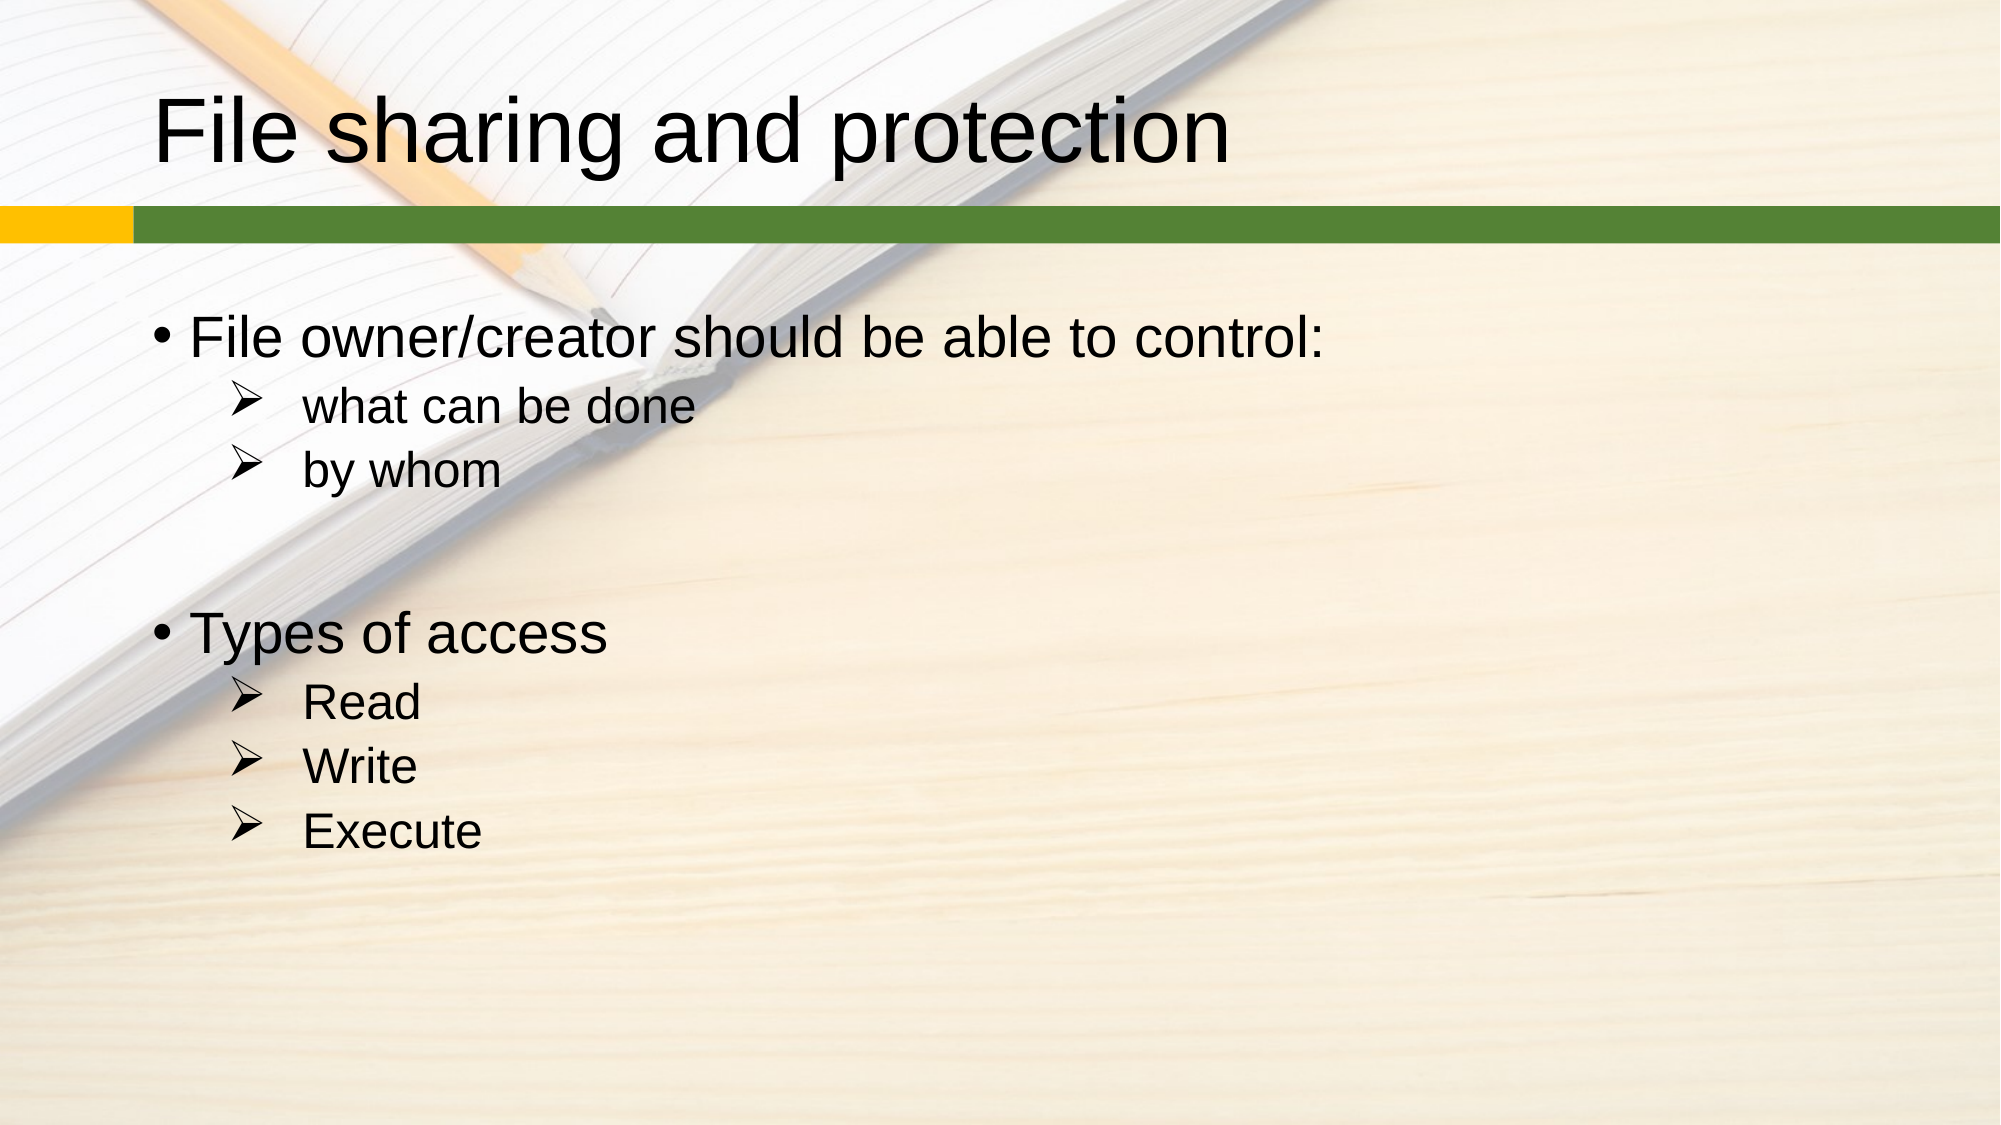

# File sharing and protection
File owner/creator should be able to control:
what can be done
by whom

Types of access
Read
Write
Execute